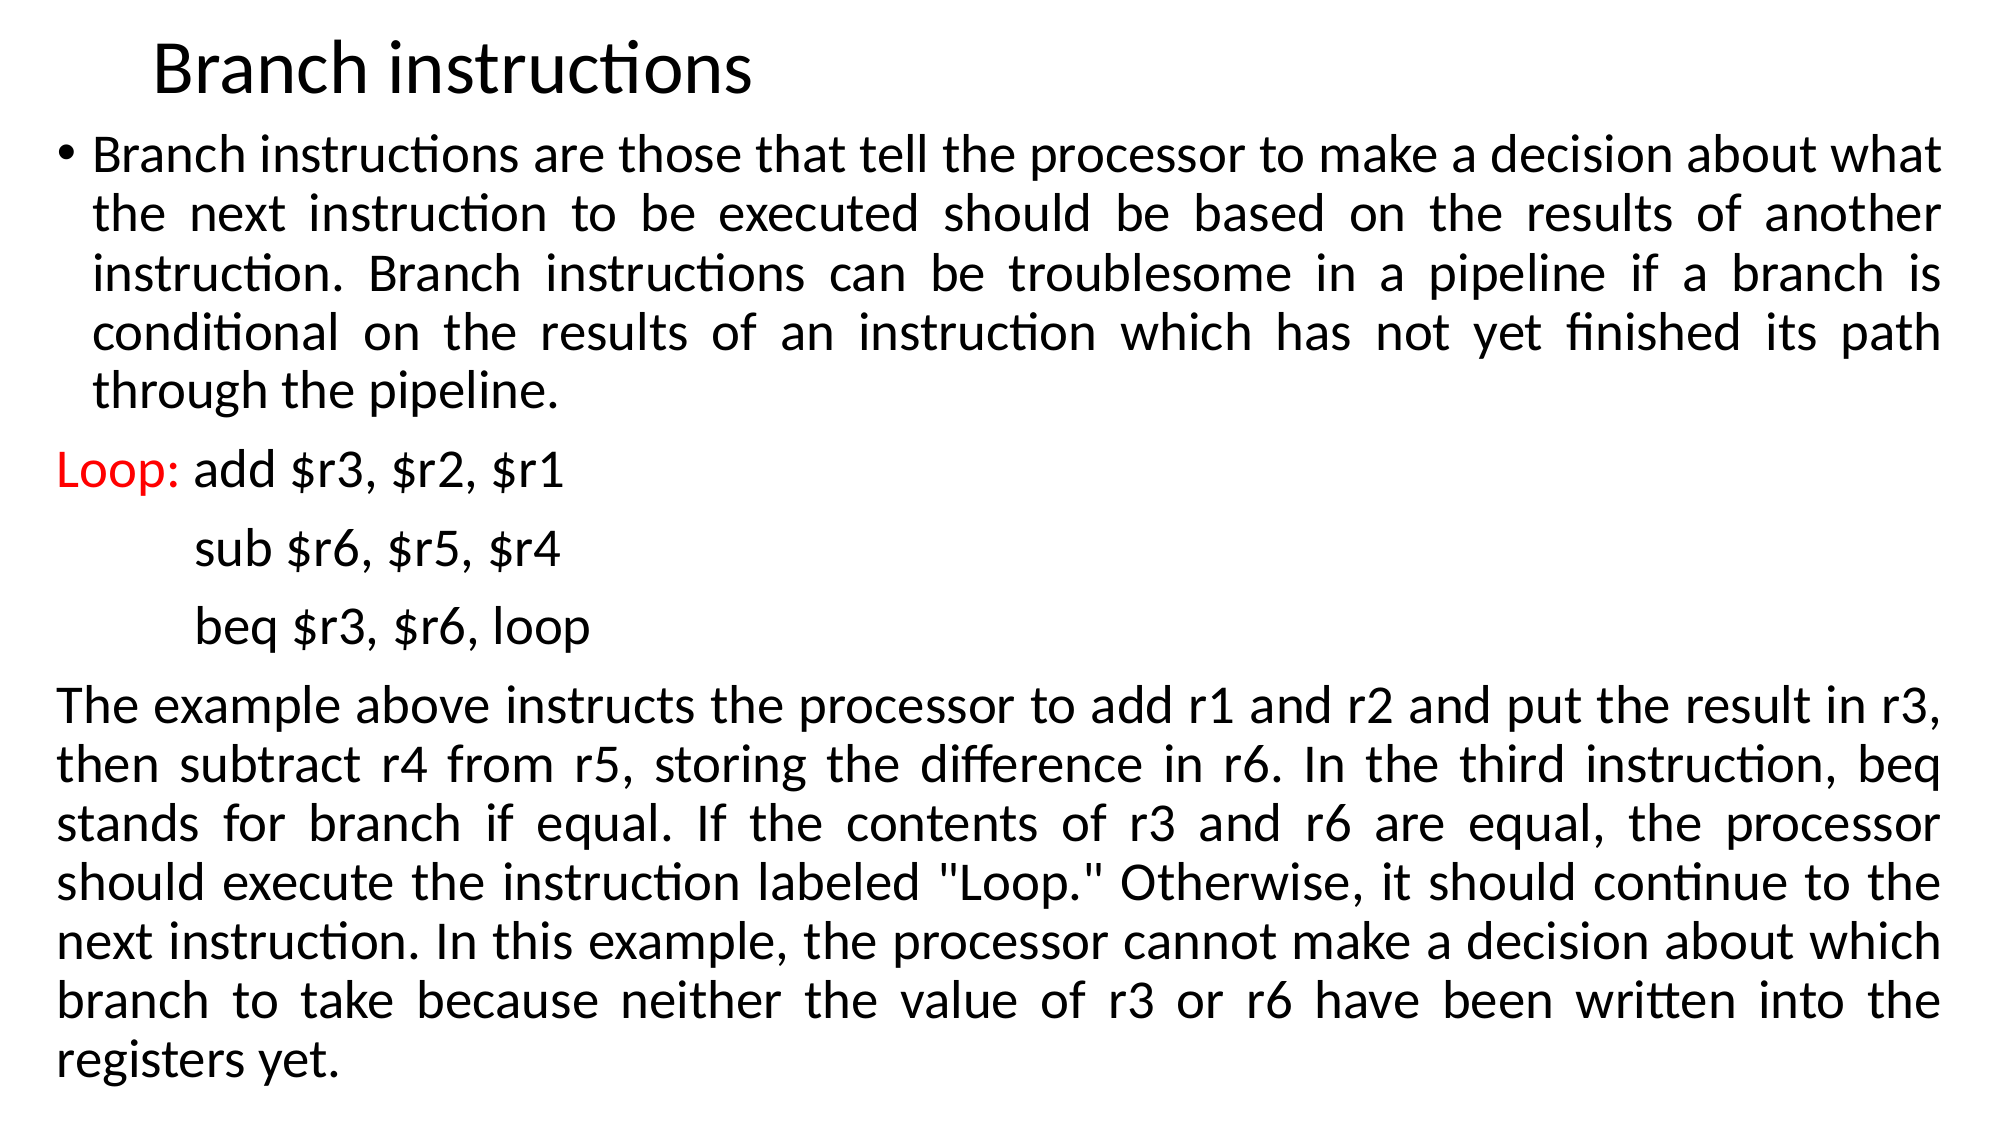

# Branch instructions
Branch instructions are those that tell the processor to make a decision about what the next instruction to be executed should be based on the results of another instruction. Branch instructions can be troublesome in a pipeline if a branch is conditional on the results of an instruction which has not yet finished its path through the pipeline.
Loop: add $r3, $r2, $r1
           sub $r6, $r5, $r4
           beq $r3, $r6, loop
The example above instructs the processor to add r1 and r2 and put the result in r3, then subtract r4 from r5, storing the difference in r6. In the third instruction, beq stands for branch if equal. If the contents of r3 and r6 are equal, the processor should execute the instruction labeled "Loop." Otherwise, it should continue to the next instruction. In this example, the processor cannot make a decision about which branch to take because neither the value of r3 or r6 have been written into the registers yet.